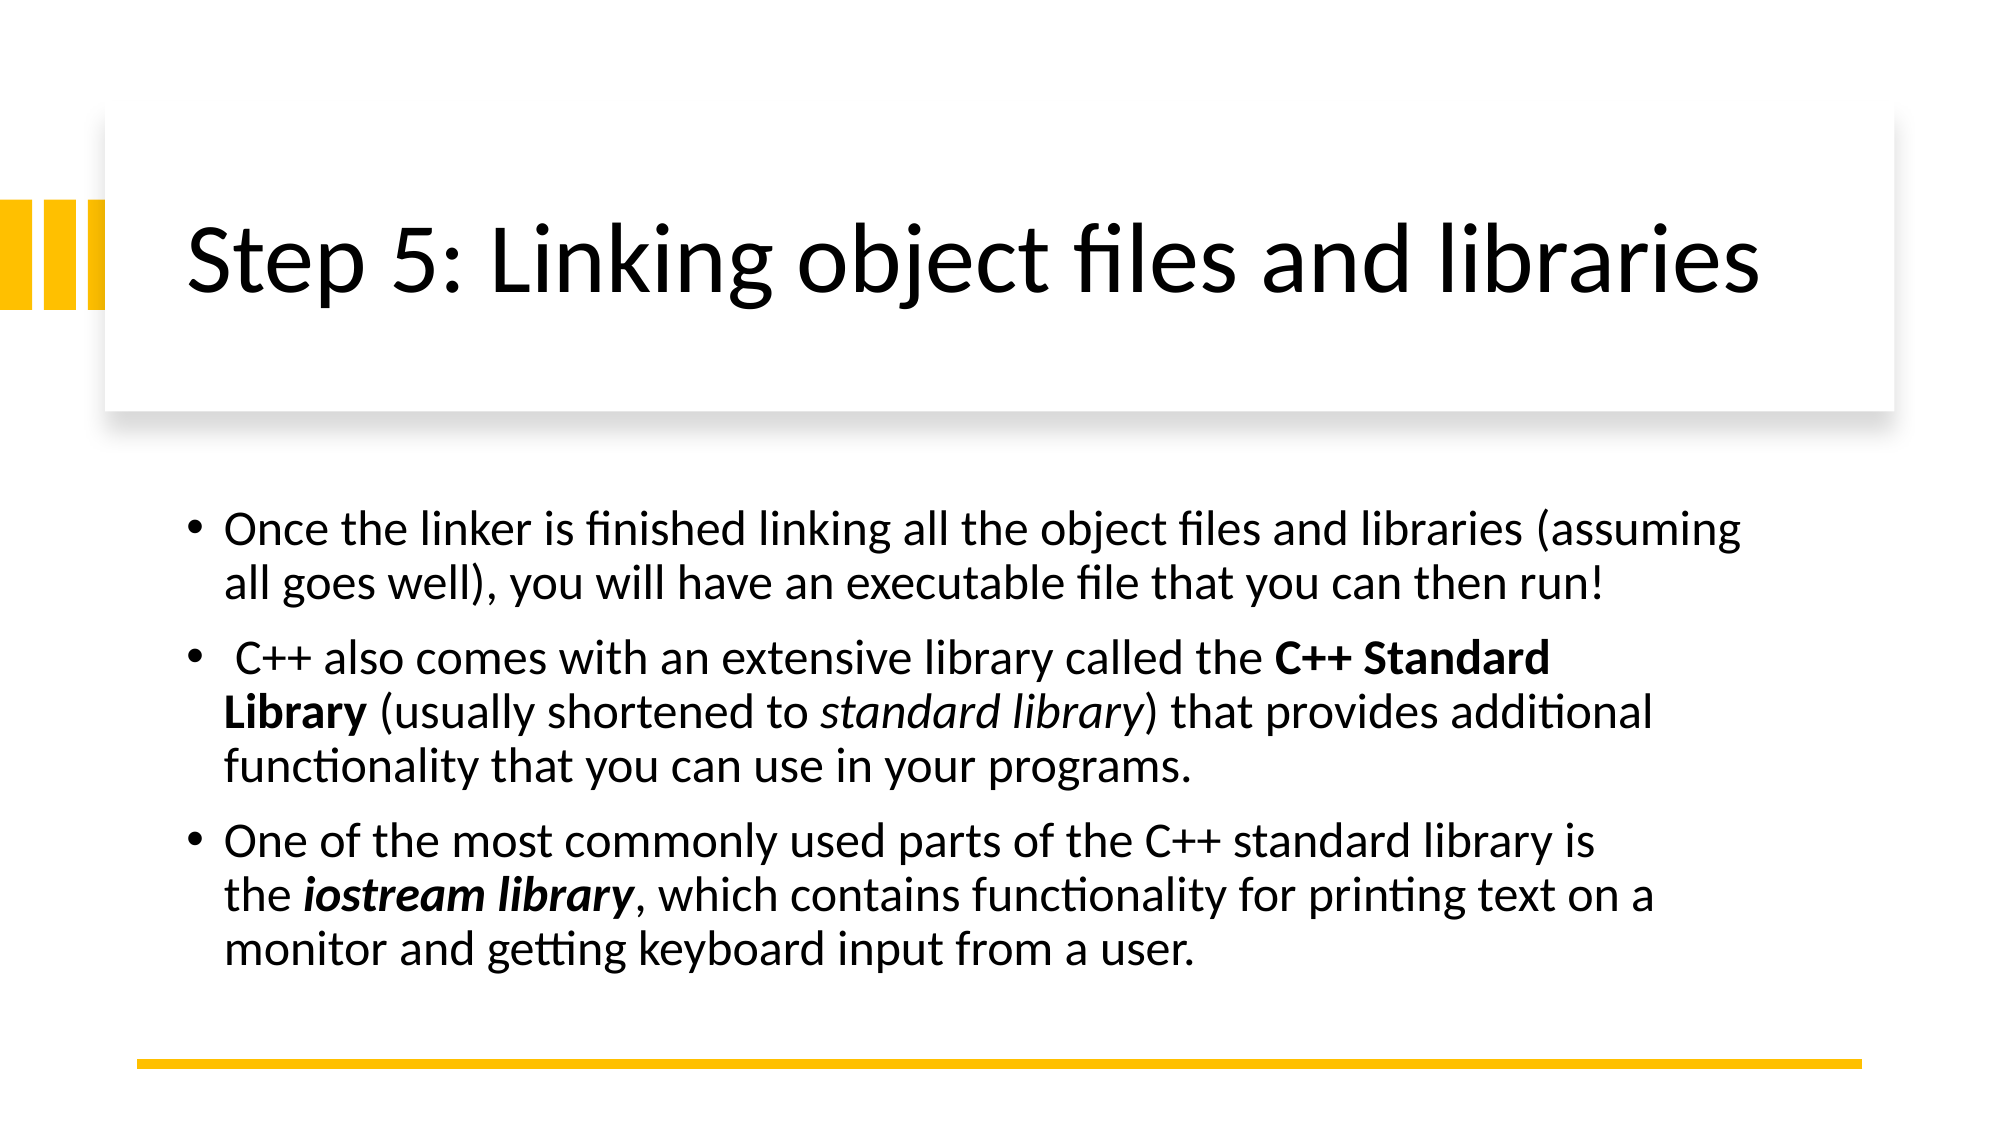

# Step 5: Linking object files and libraries

Once the linker is finished linking all the object files and libraries (assuming all goes well), you will have an executable file that you can then run!
 C++ also comes with an extensive library called the C++ Standard Library (usually shortened to standard library) that provides additional functionality that you can use in your programs.
One of the most commonly used parts of the C++ standard library is the iostream library, which contains functionality for printing text on a monitor and getting keyboard input from a user.